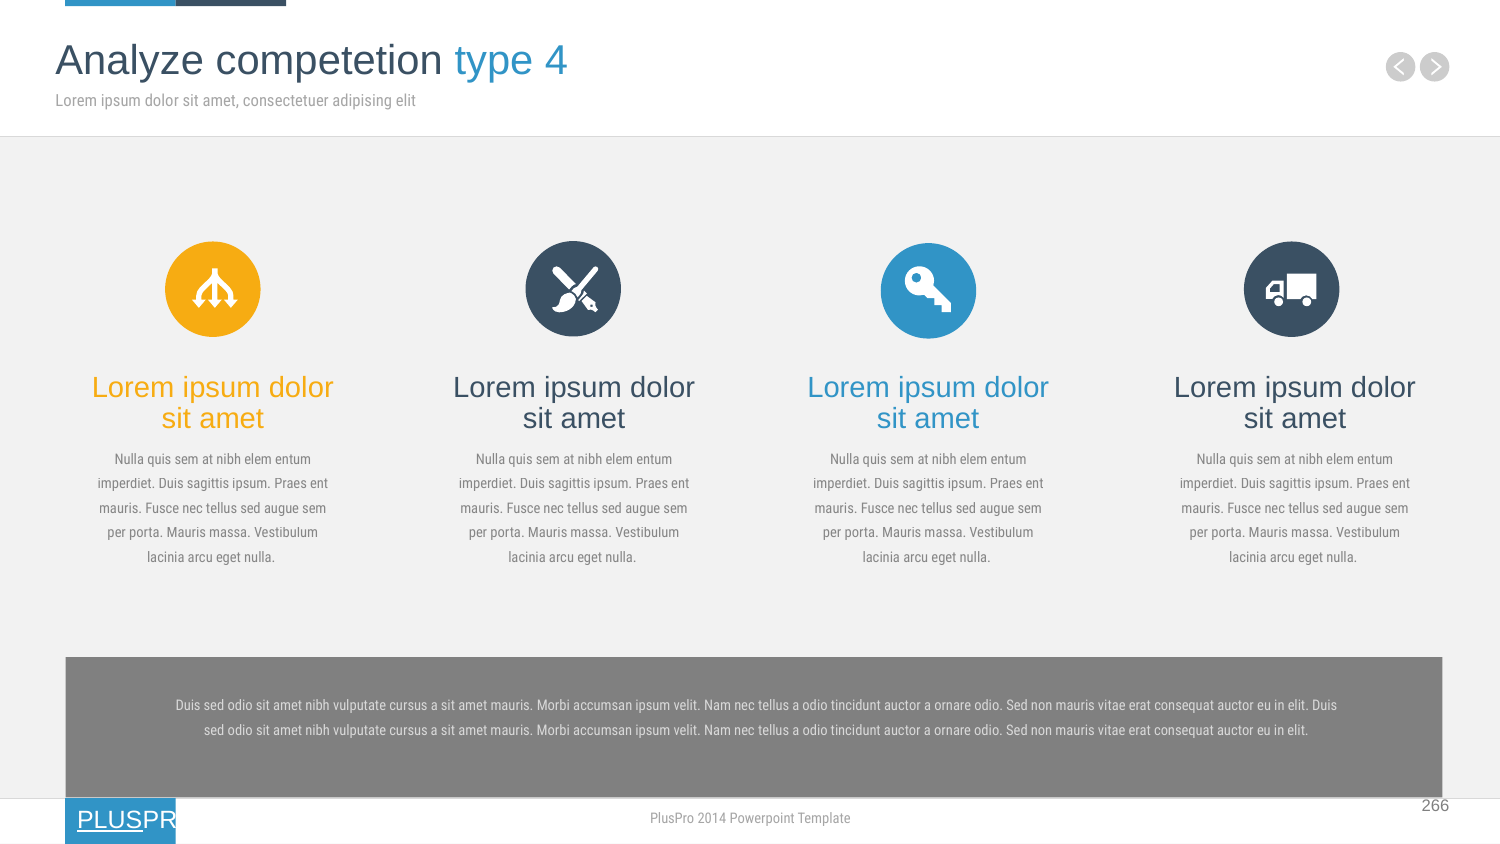

# Analyze competetion type 4
Lorem ipsum dolor sit amet, consectetuer adipising elit

Lorem ipsum dolor
sit amet
Nulla quis sem at nibh elem entum imperdiet. Duis sagittis ipsum. Praes ent mauris. Fusce nec tellus sed augue sem per porta. Mauris massa. Vestibulum lacinia arcu eget nulla.

Lorem ipsum dolor
sit amet
Nulla quis sem at nibh elem entum imperdiet. Duis sagittis ipsum. Praes ent mauris. Fusce nec tellus sed augue sem per porta. Mauris massa. Vestibulum lacinia arcu eget nulla.

Lorem ipsum dolor
sit amet
Nulla quis sem at nibh elem entum imperdiet. Duis sagittis ipsum. Praes ent mauris. Fusce nec tellus sed augue sem per porta. Mauris massa. Vestibulum lacinia arcu eget nulla.

Lorem ipsum dolor
sit amet
Nulla quis sem at nibh elem entum imperdiet. Duis sagittis ipsum. Praes ent mauris. Fusce nec tellus sed augue sem per porta. Mauris massa. Vestibulum lacinia arcu eget nulla.

Duis sed odio sit amet nibh vulputate cursus a sit amet mauris. Morbi accumsan ipsum velit. Nam nec tellus a odio tincidunt auctor a ornare odio. Sed non mauris vitae erat consequat auctor eu in elit. Duis sed odio sit amet nibh vulputate cursus a sit amet mauris. Morbi accumsan ipsum velit. Nam nec tellus a odio tincidunt auctor a ornare odio. Sed non mauris vitae erat consequat auctor eu in elit.
266